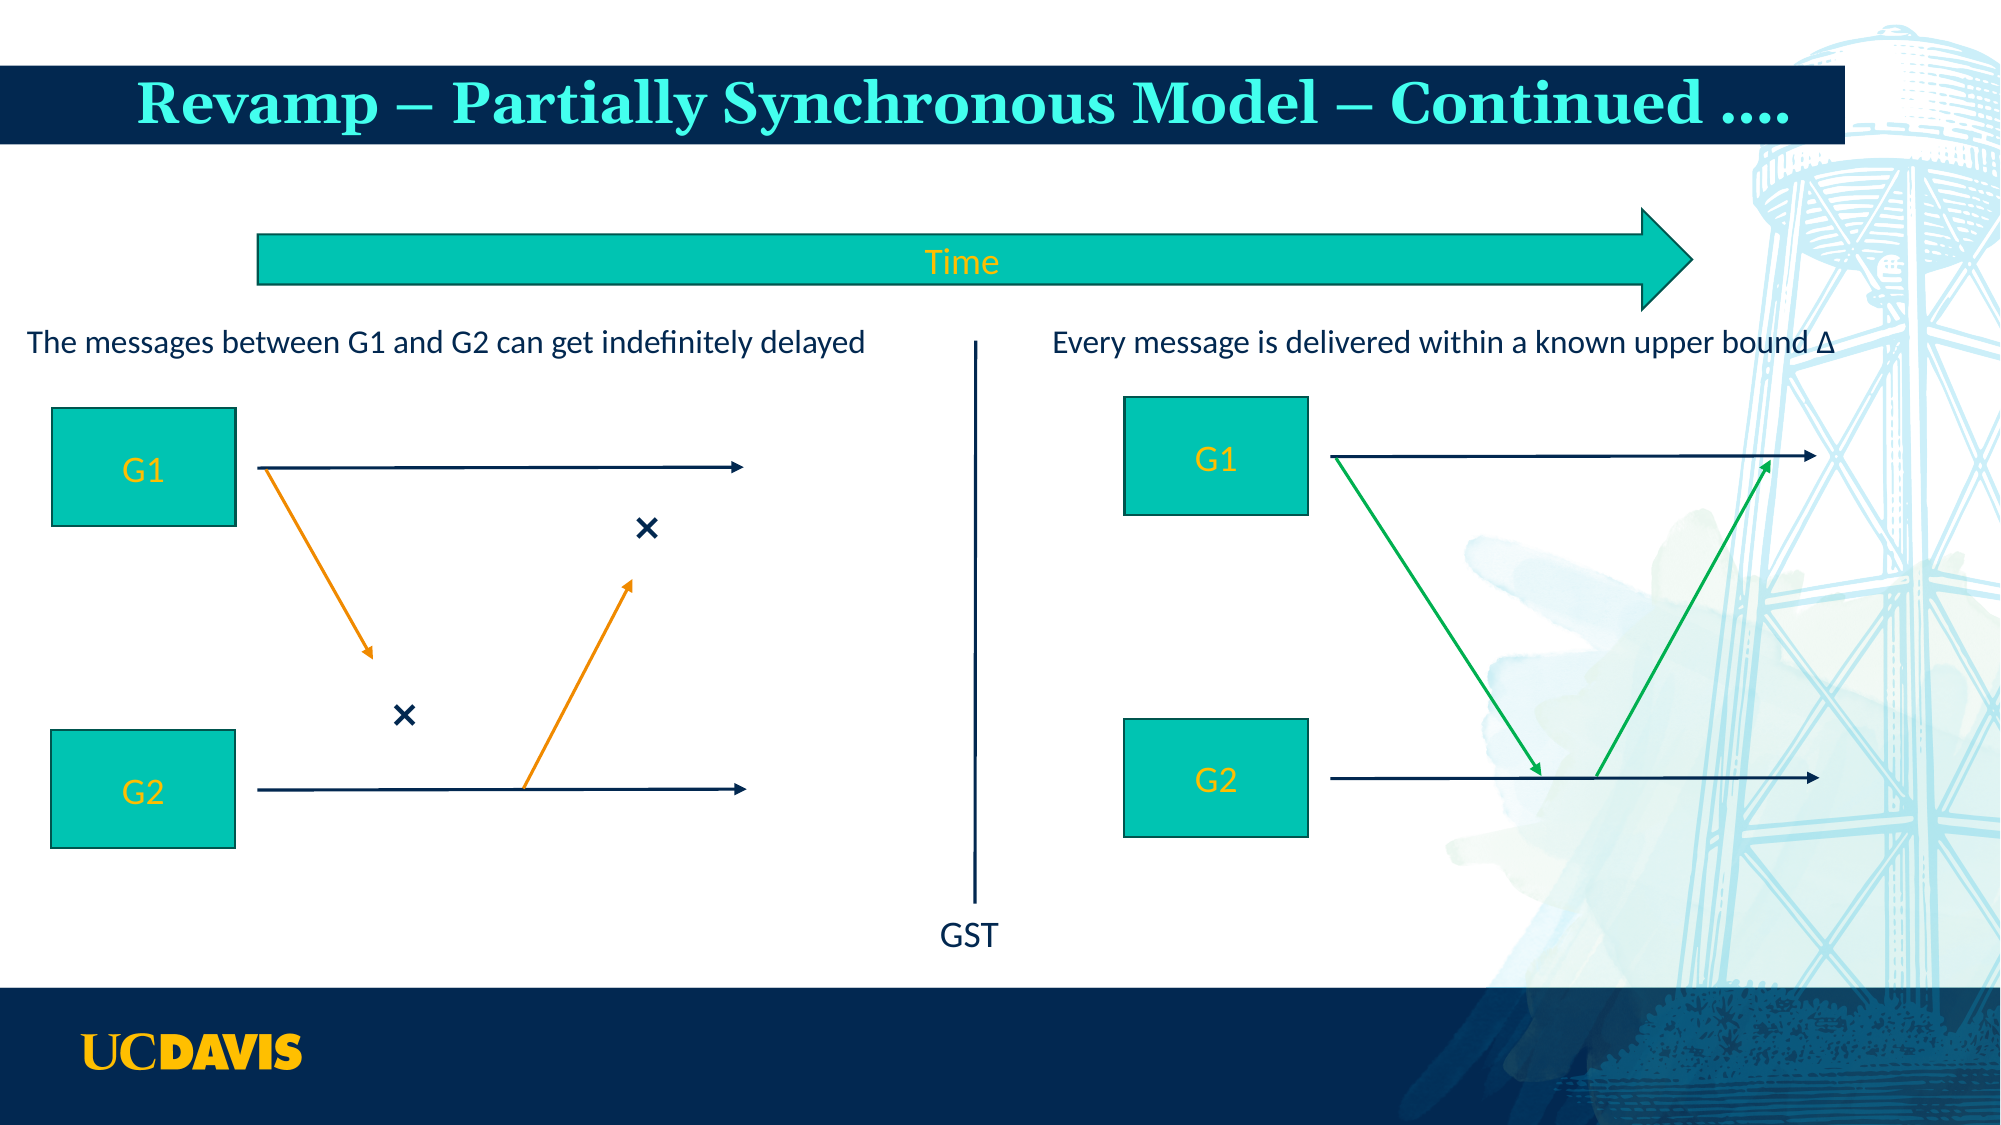

# Revamp – Partially Synchronous Model – Continued ….
Time
The messages between G1 and G2 can get indefinitely delayed
Every message is delivered within a known upper bound Δ
G1
G1
❌
❌
G2
G2
GST